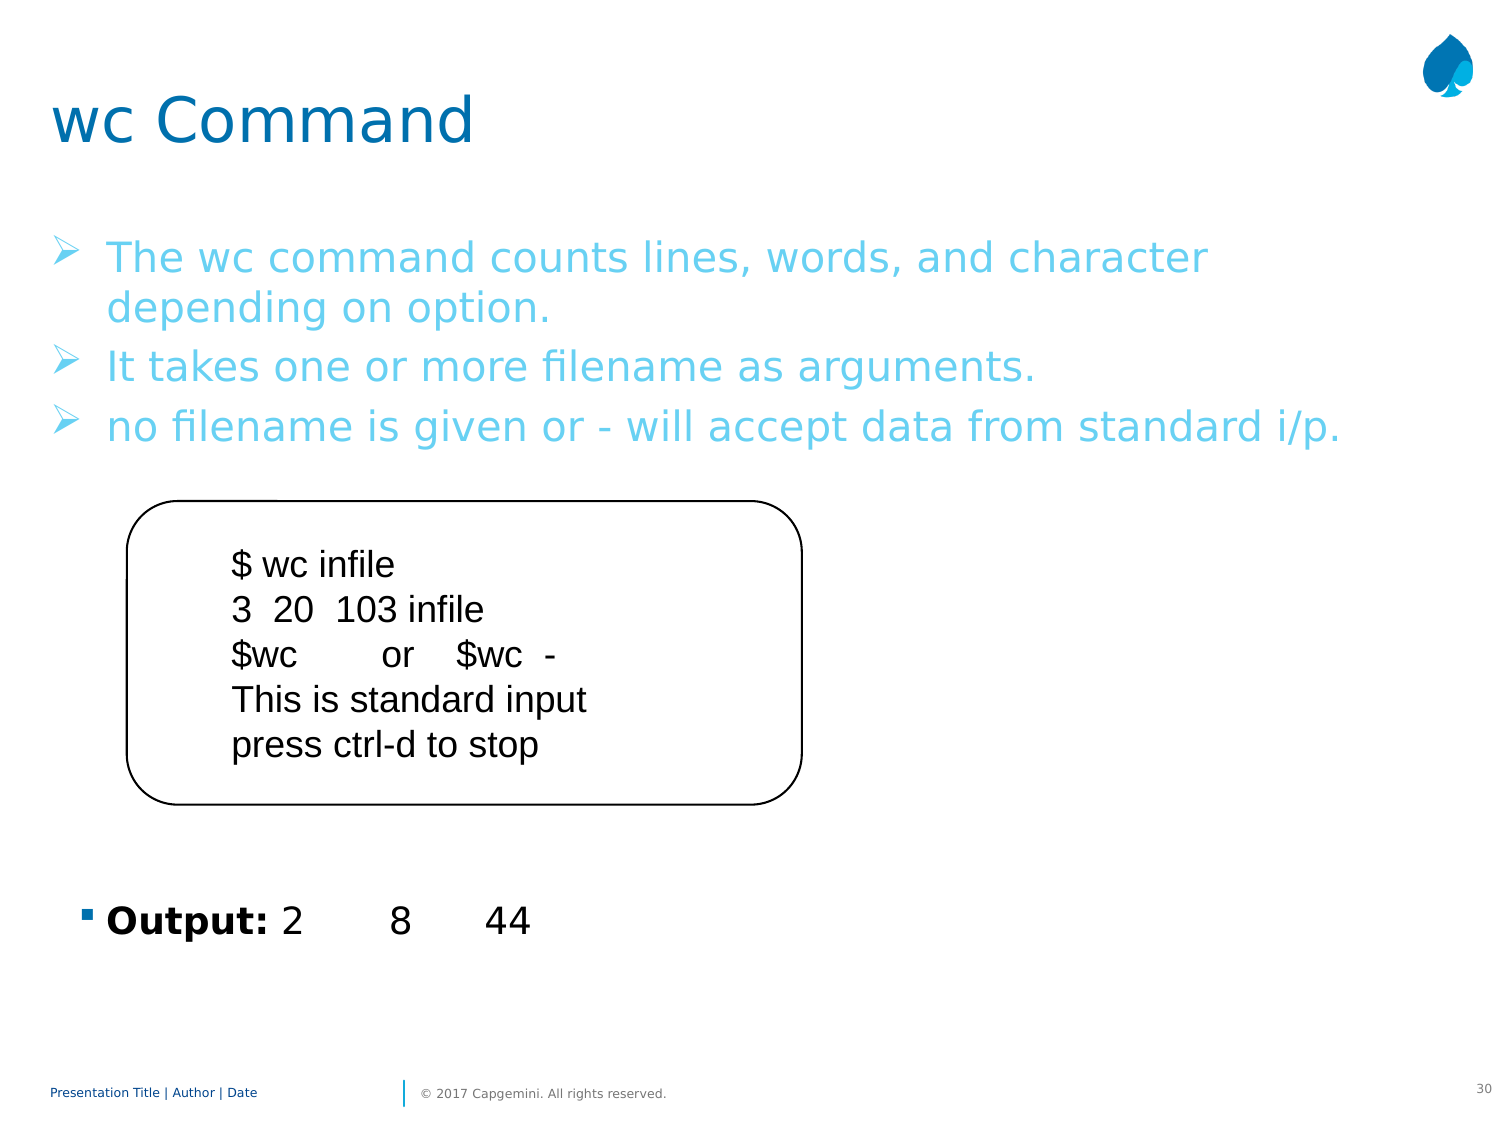

# wc Command
The wc command counts lines, words, and character depending on option.
It takes one or more filename as arguments.
no filename is given or - will accept data from standard i/p.

Output: 2       8      44
$ wc infile
3  20  103 infile
$wc        or    $wc  -
This is standard input
press ctrl-d to stop